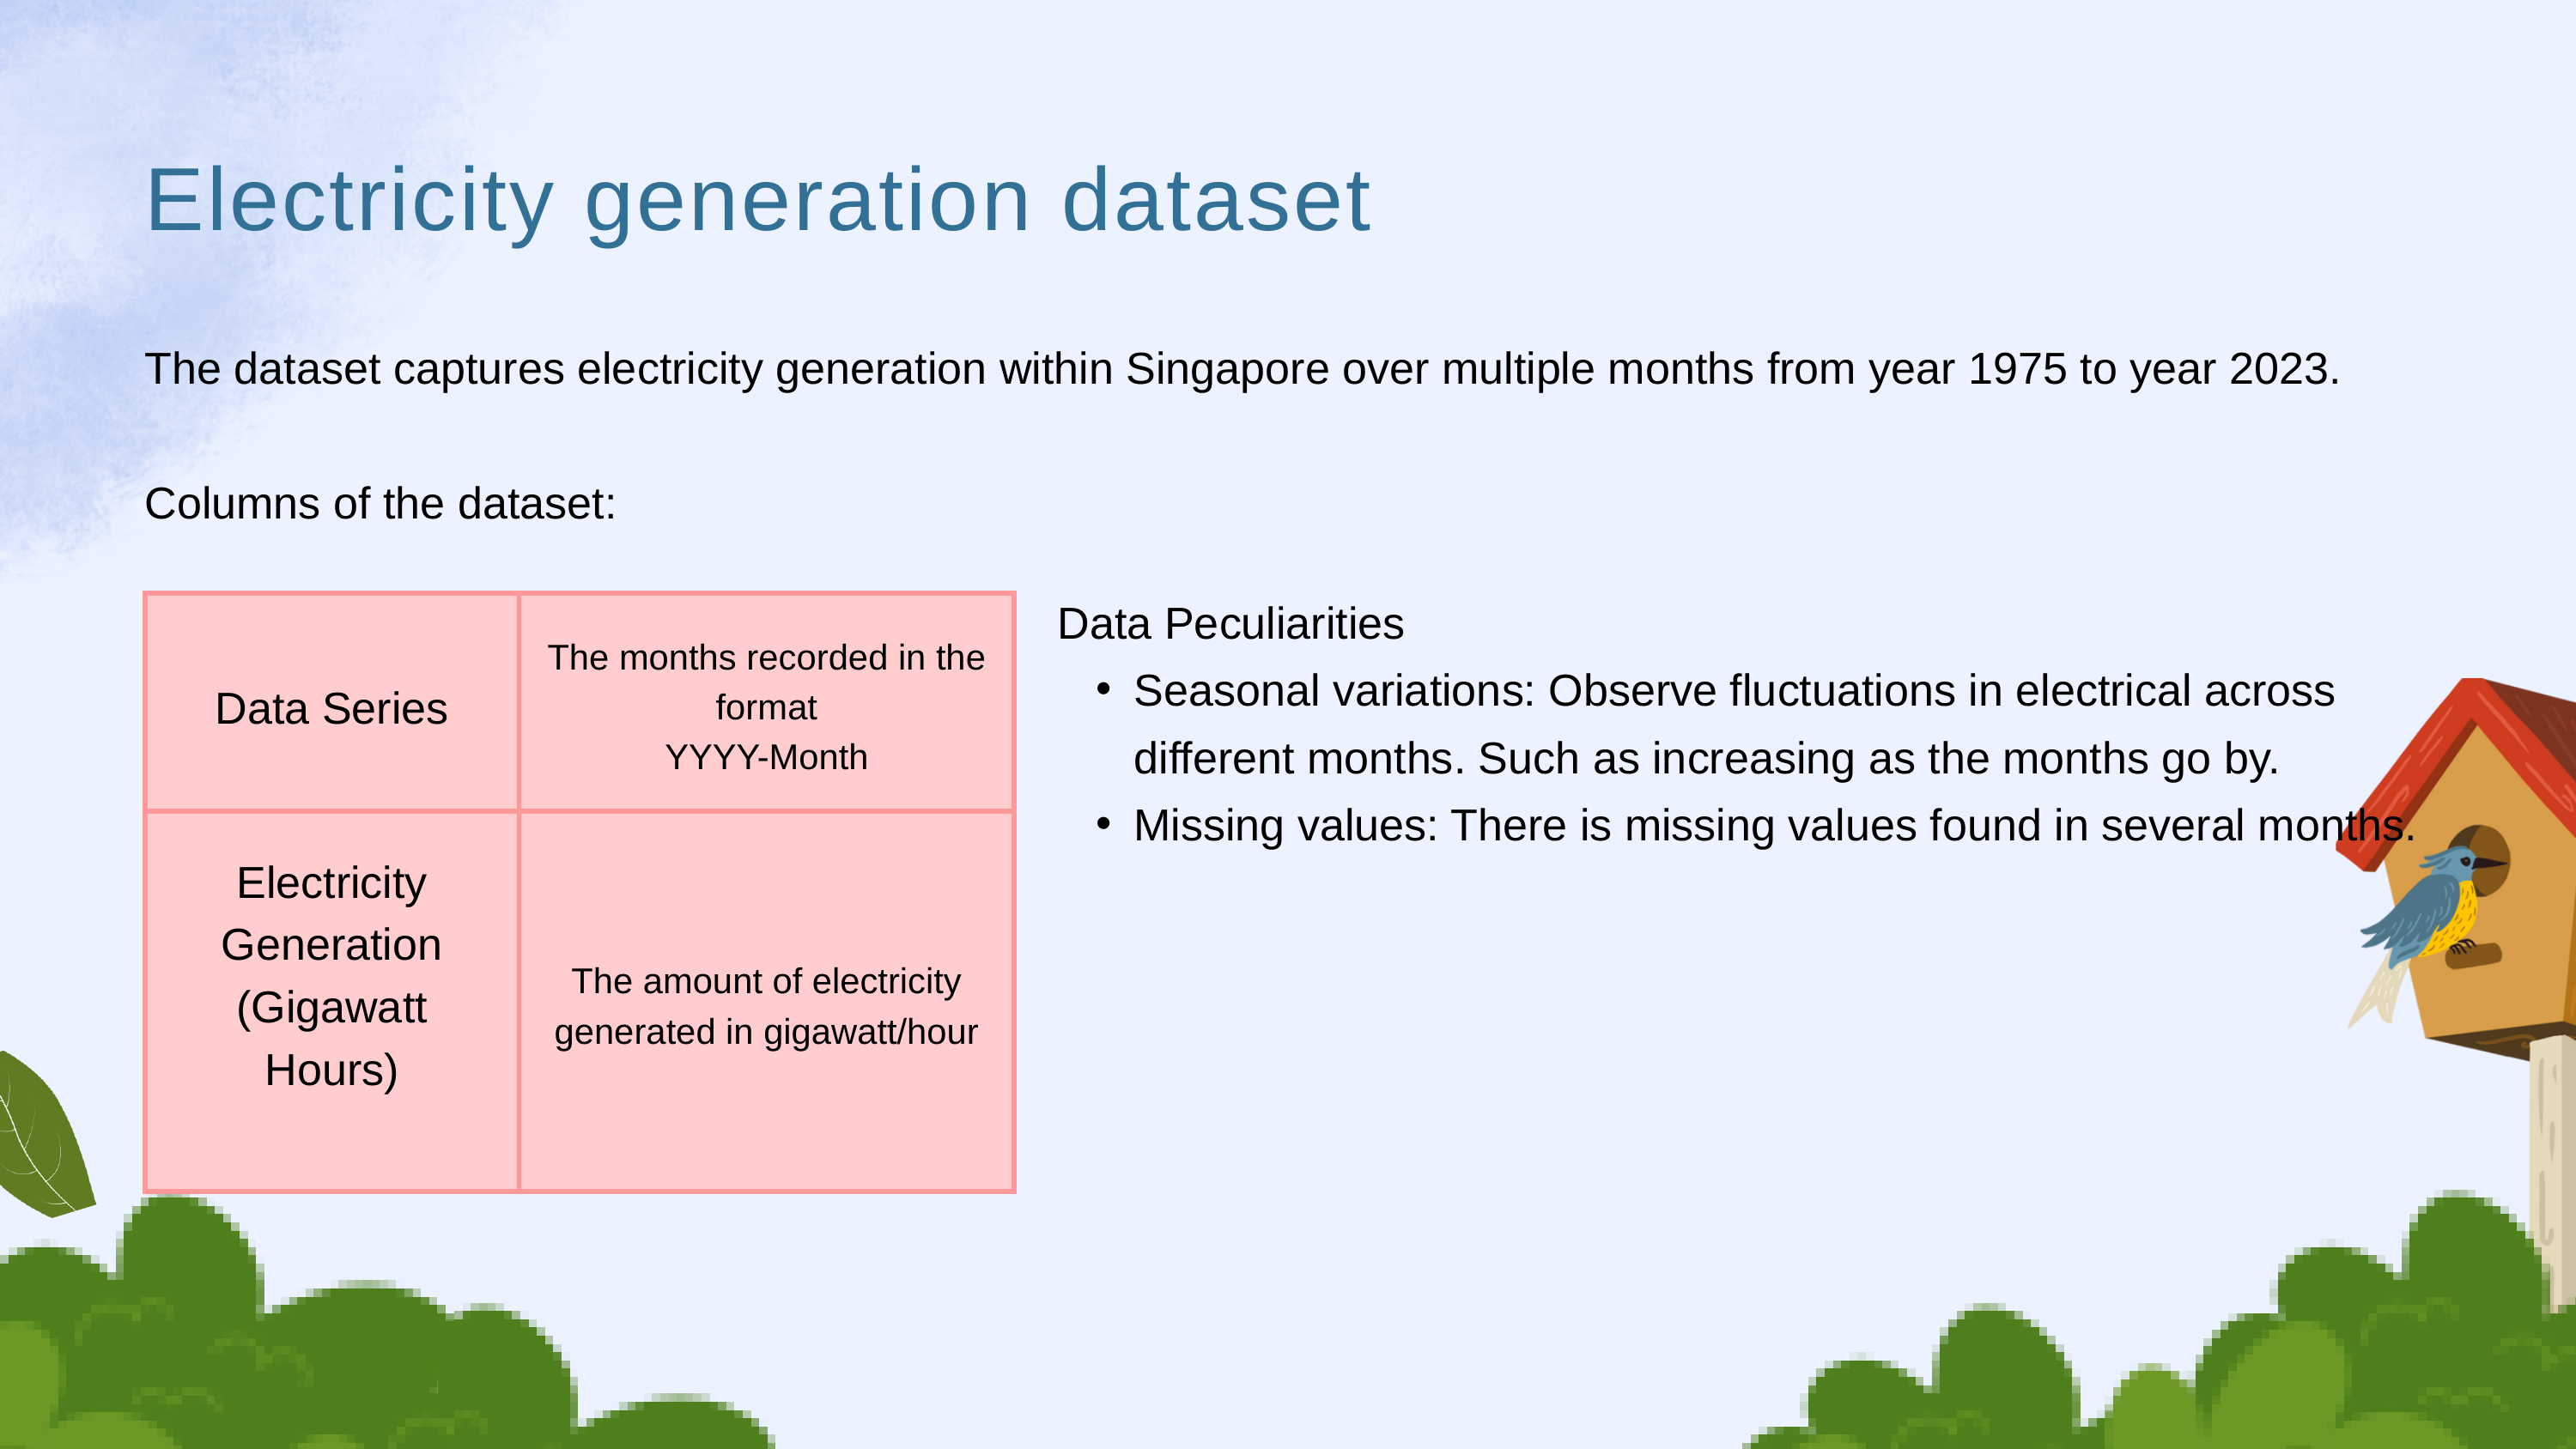

Electricity generation dataset

The dataset captures electricity generation within Singapore over multiple months from year 1975 to year 2023.

Columns of the dataset:
Data Peculiarities
Seasonal variations: Observe fluctuations in electrical across different months. Such as increasing as the months go by.
Missing values: There is missing values found in several months.

| Data Series | The months recorded in the format YYYY-Month |
| --- | --- |
| Electricity Generation (Gigawatt Hours) | The amount of electricity generated in gigawatt/hour |